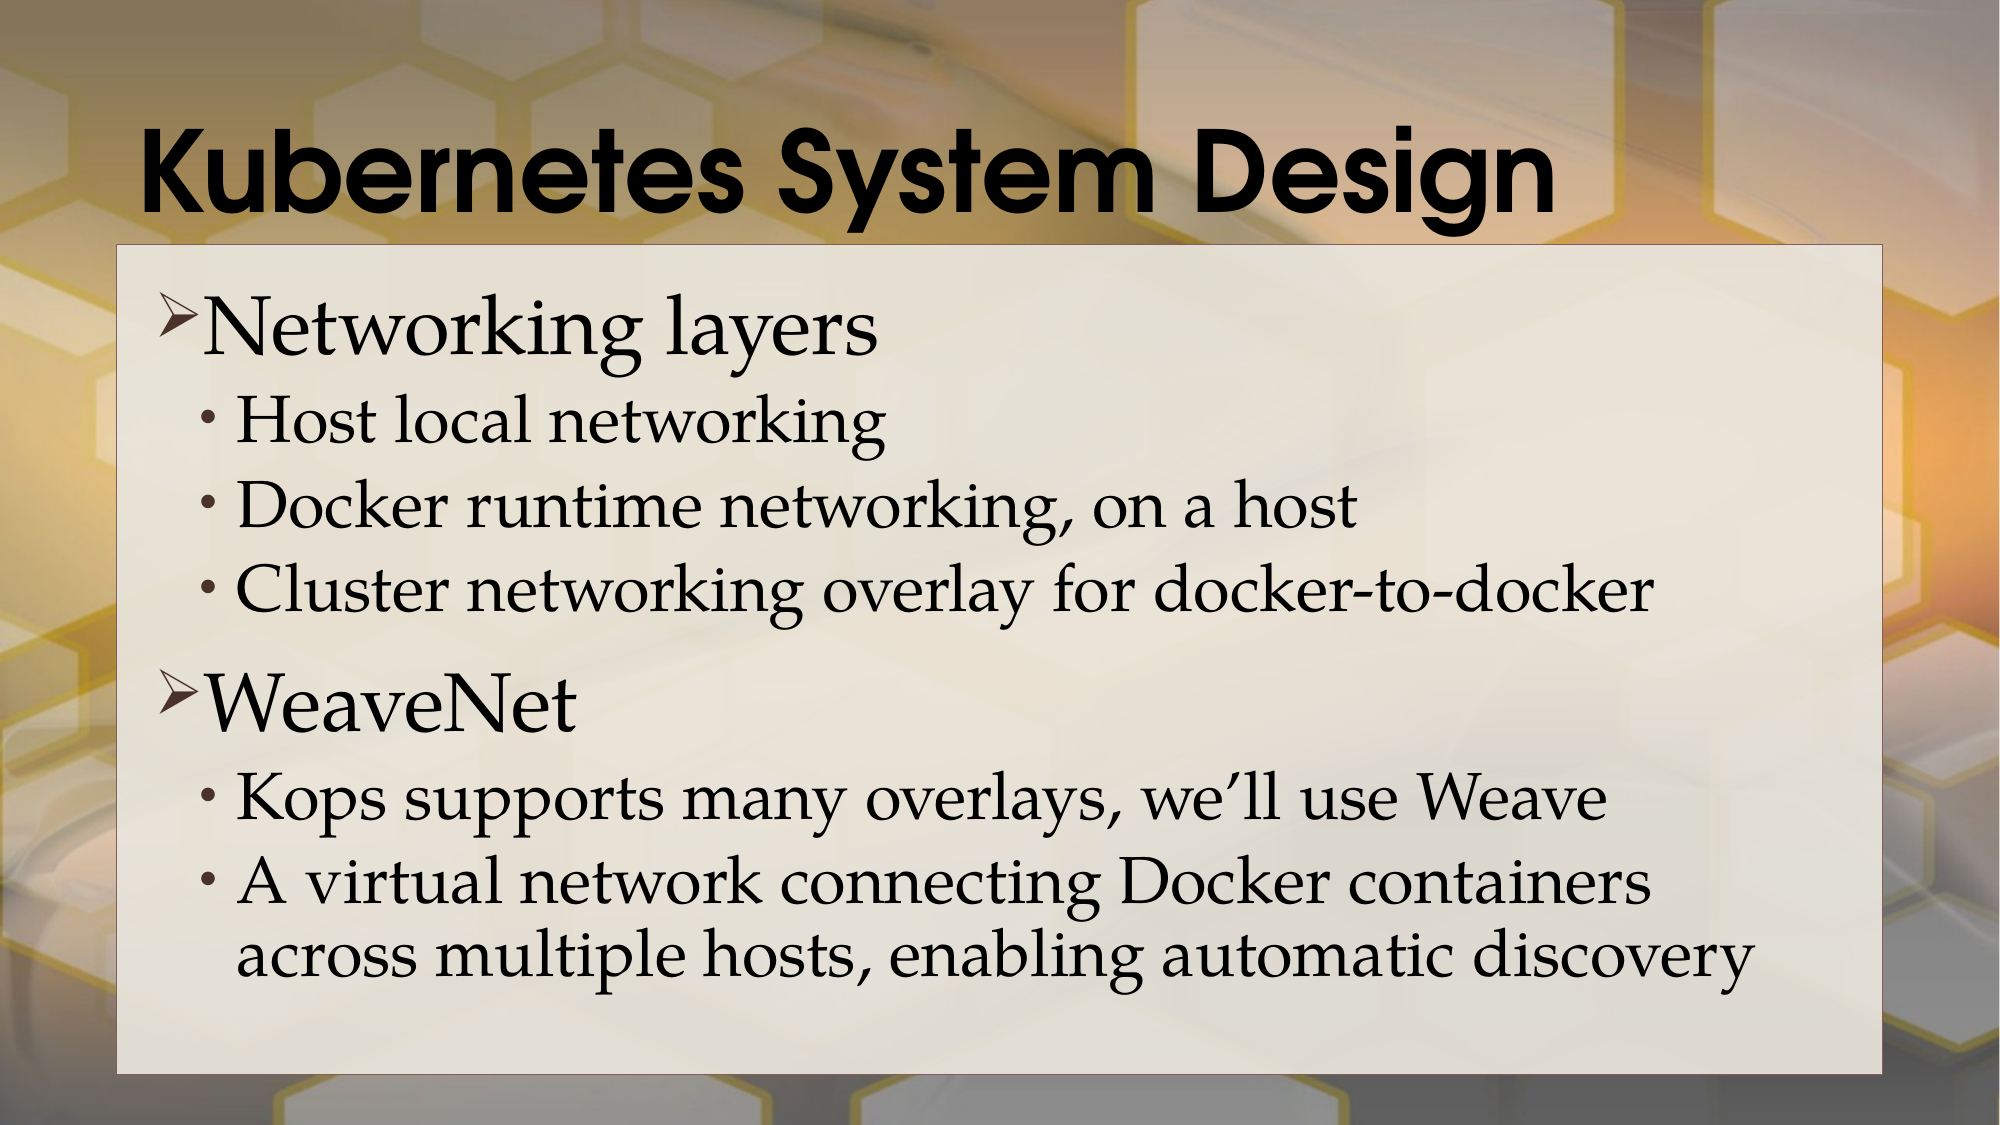

# Kubernetes System Design
Networking layers
Host local networking
Docker runtime networking, on a host
Cluster networking overlay for docker-to-docker
WeaveNet
Kops supports many overlays, we’ll use Weave
A virtual network connecting Docker containers across multiple hosts, enabling automatic discovery